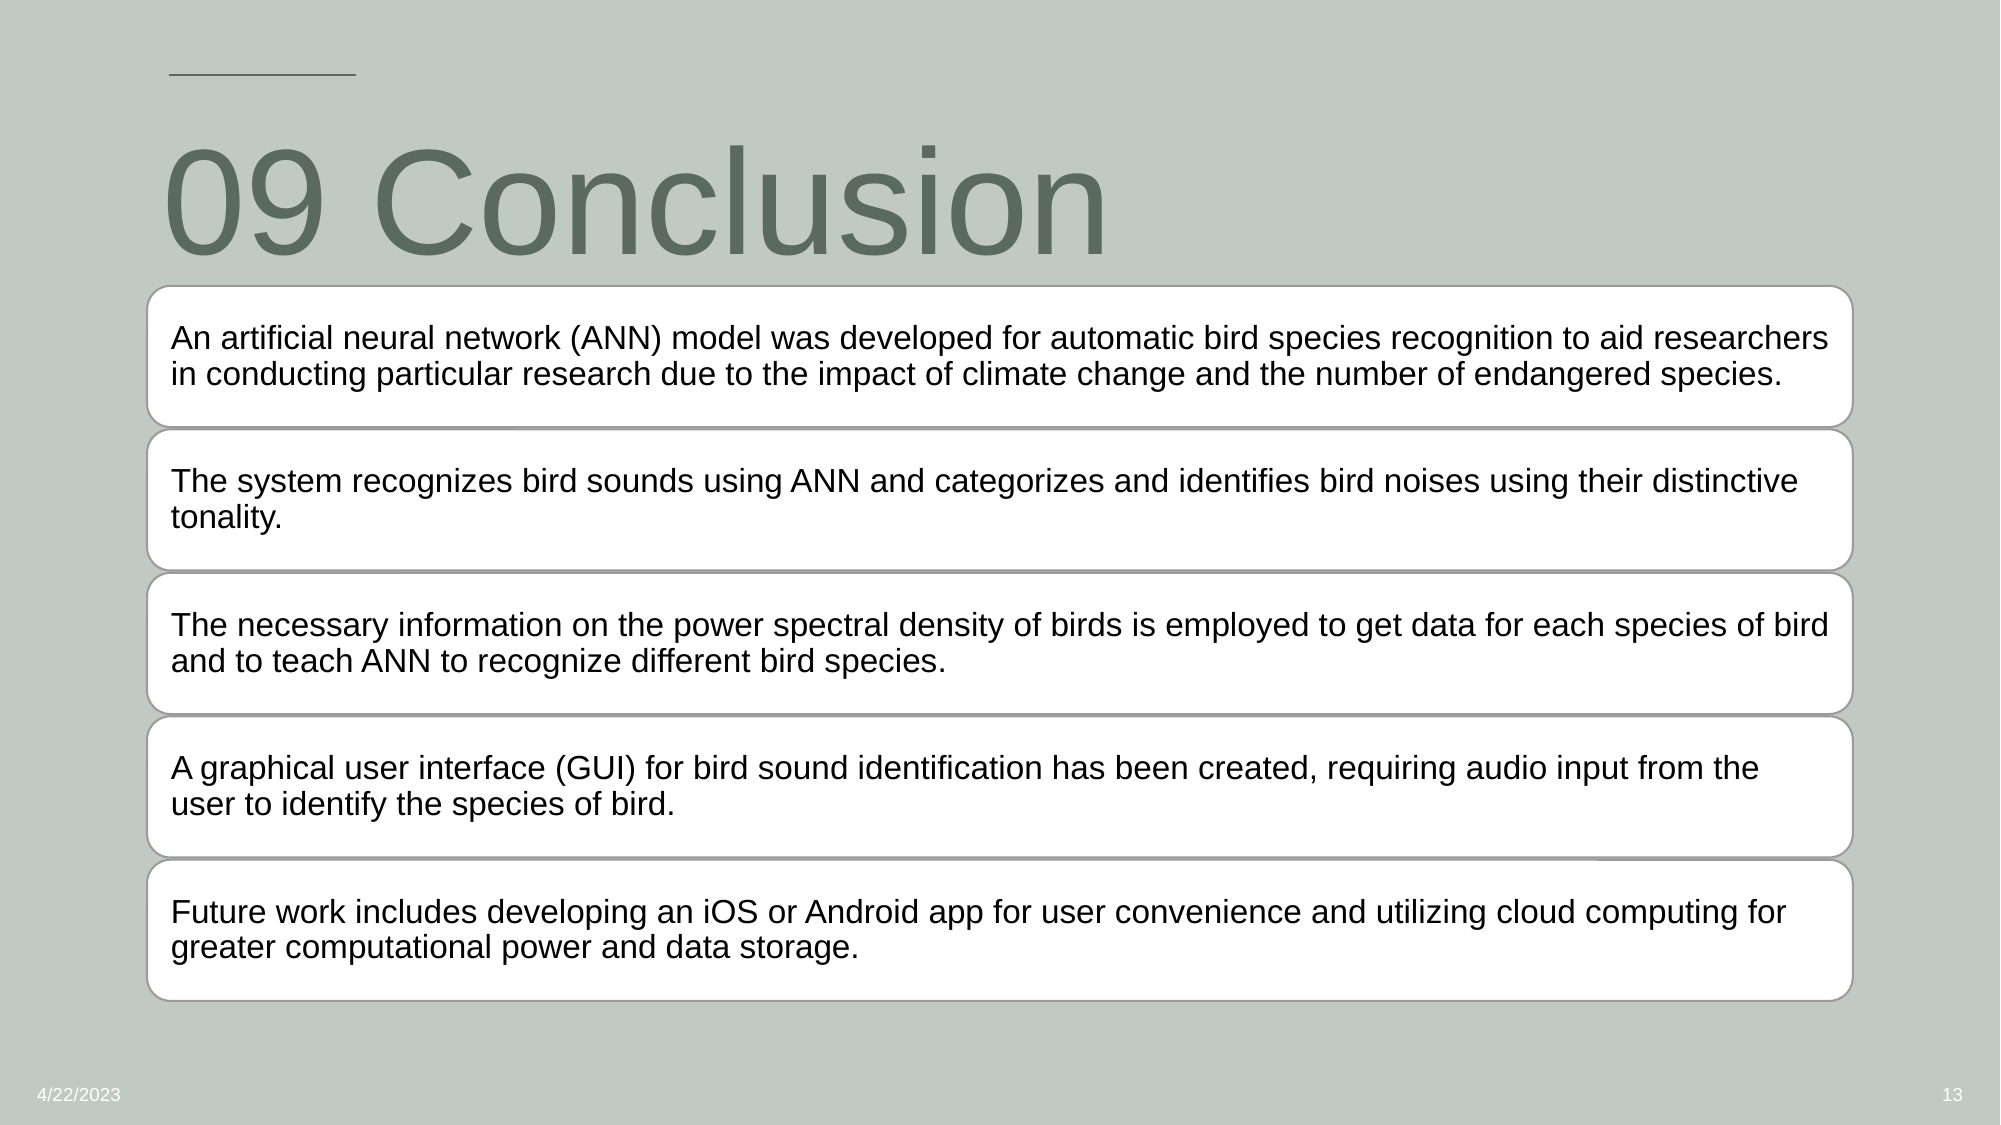

# 09 Conclusion
An artificial neural network (ANN) model was developed for automatic bird species recognition to aid researchers in conducting particular research due to the impact of climate change and the number of endangered species.
The system recognizes bird sounds using ANN and categorizes and identifies bird noises using their distinctive tonality.
The necessary information on the power spectral density of birds is employed to get data for each species of bird and to teach ANN to recognize different bird species.
A graphical user interface (GUI) for bird sound identification has been created, requiring audio input from the user to identify the species of bird.
Future work includes developing an iOS or Android app for user convenience and utilizing cloud computing for greater computational power and data storage.
4/22/2023
13